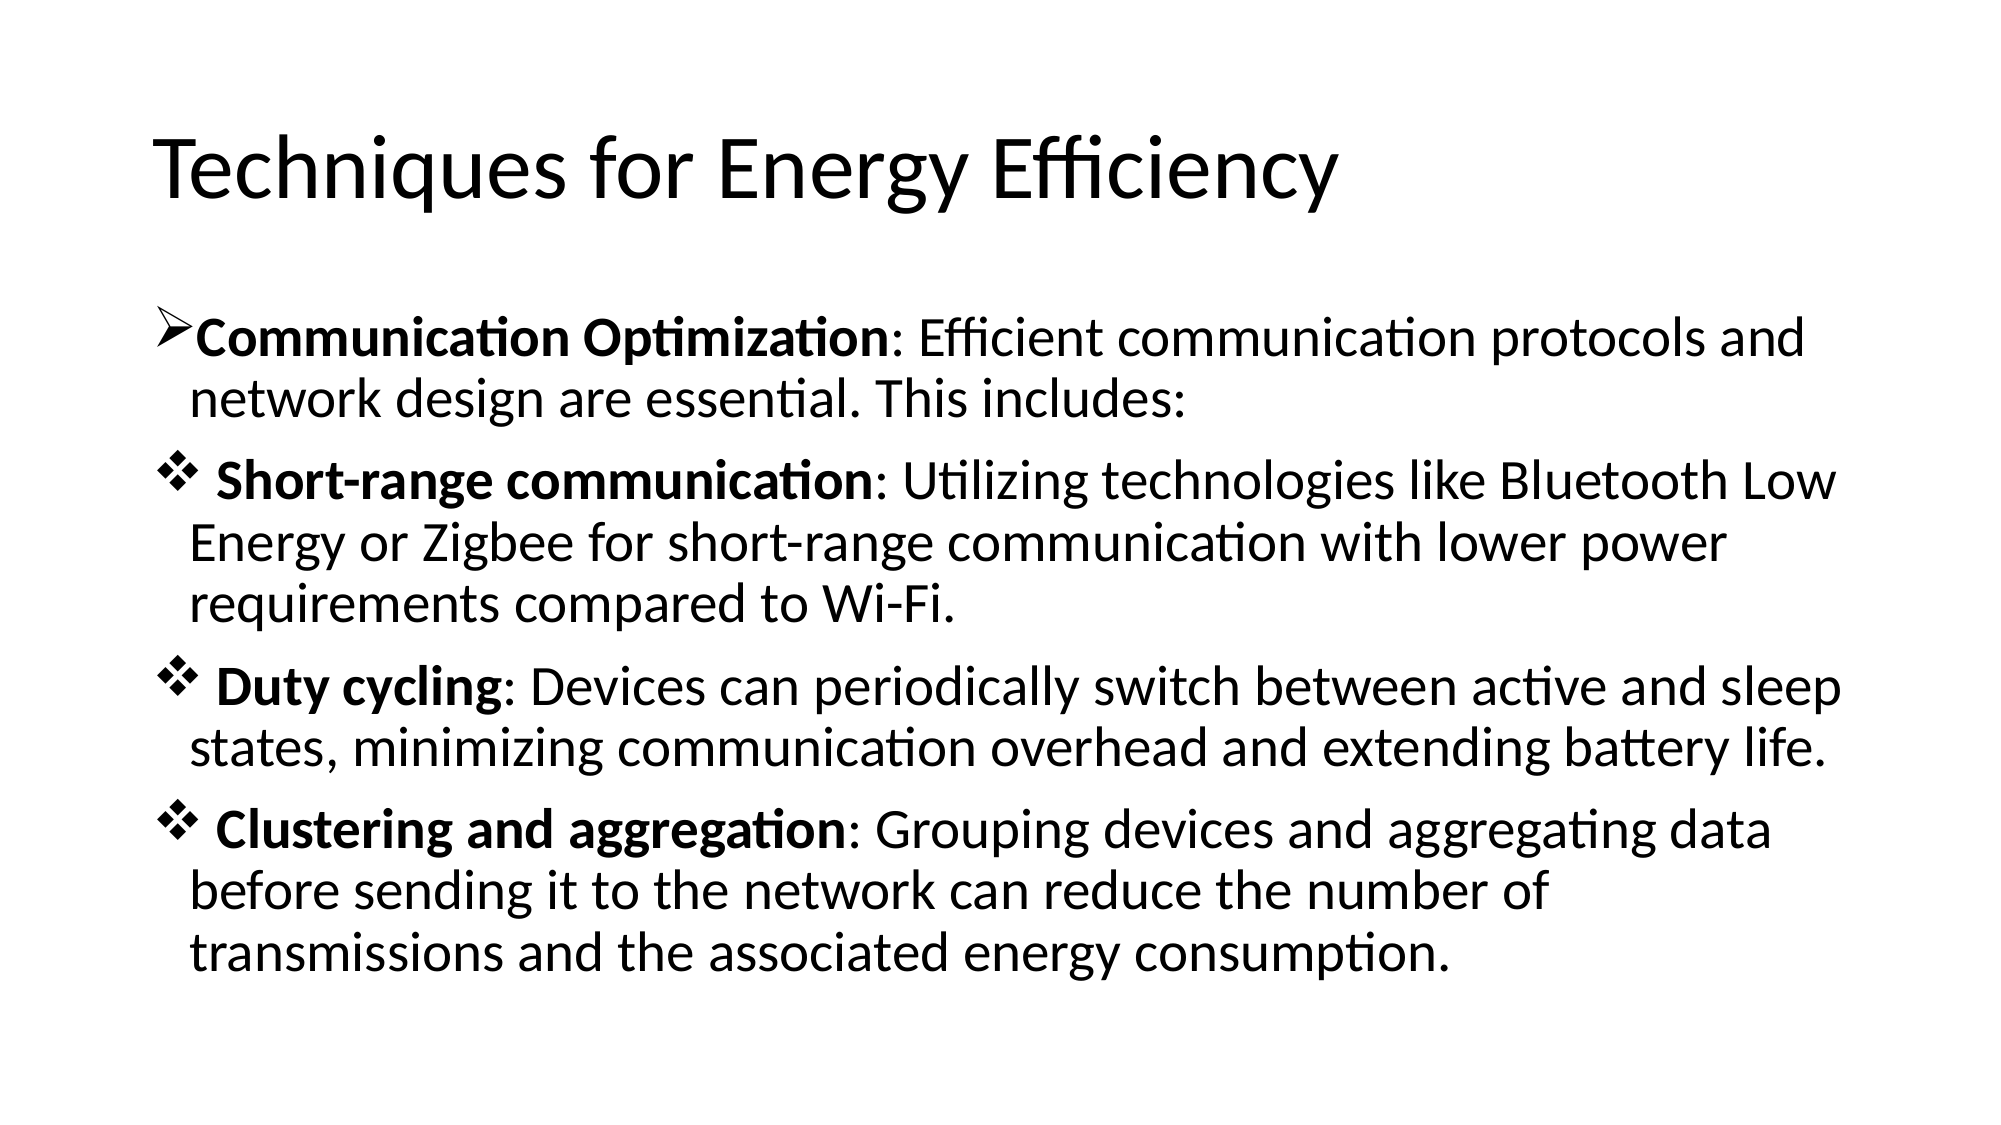

# Techniques for Energy Efficiency
Communication Optimization: Efficient communication protocols and network design are essential. This includes:
 Short-range communication: Utilizing technologies like Bluetooth Low Energy or Zigbee for short-range communication with lower power requirements compared to Wi-Fi.
 Duty cycling: Devices can periodically switch between active and sleep states, minimizing communication overhead and extending battery life.
 Clustering and aggregation: Grouping devices and aggregating data before sending it to the network can reduce the number of transmissions and the associated energy consumption.